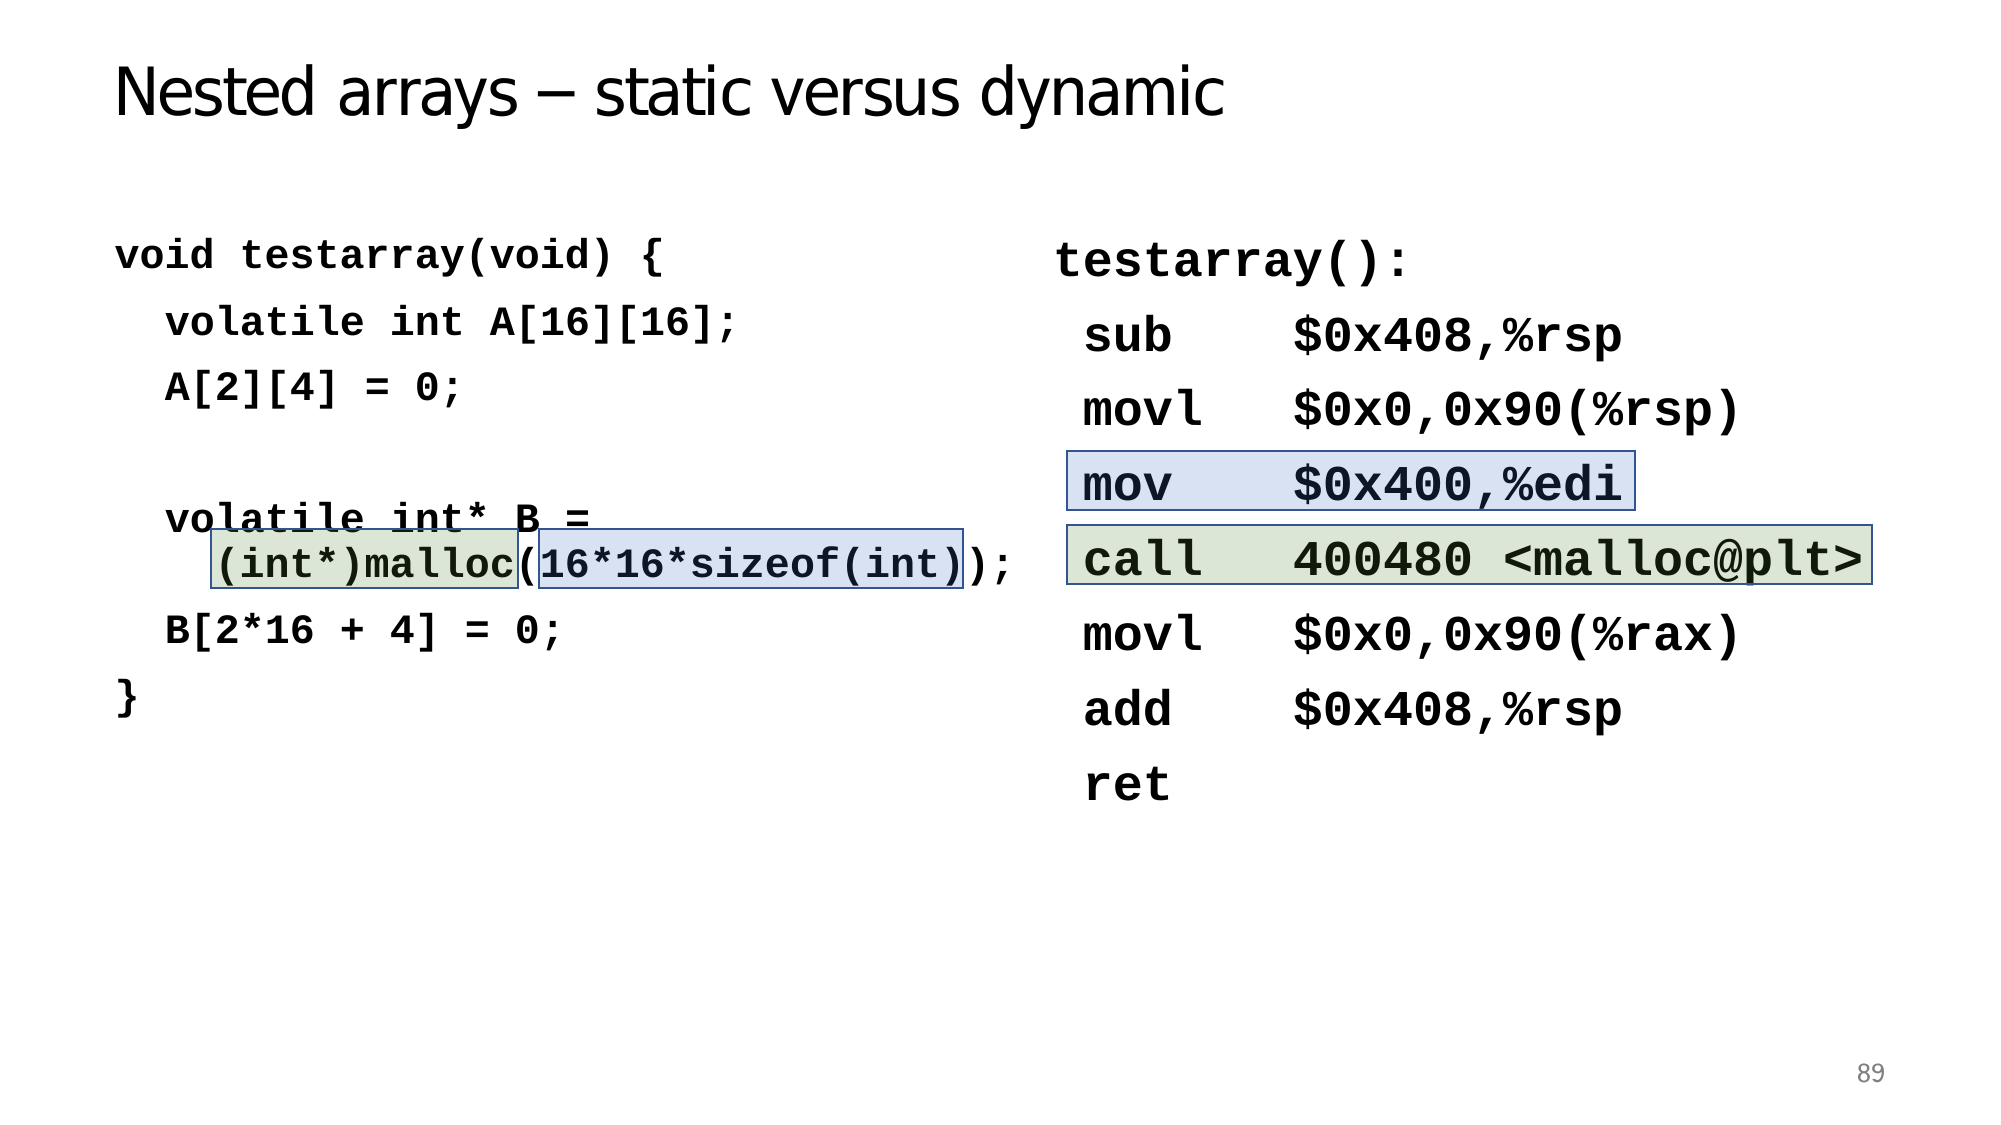

# Nested arrays – static versus dynamic
void testarray(void) {
  volatile int A[16][16];
  A[2][4] = 0;

  volatile int* B =
    (int*)malloc(16*16*sizeof(int));
  B[2*16 + 4] = 0;
}
testarray():
 sub    $0x408,%rsp
 movl   $0x0,0x90(%rsp)
 mov    $0x400,%edi
 call   400480 <malloc@plt>
 movl   $0x0,0x90(%rax)
 add    $0x408,%rsp
 ret

89